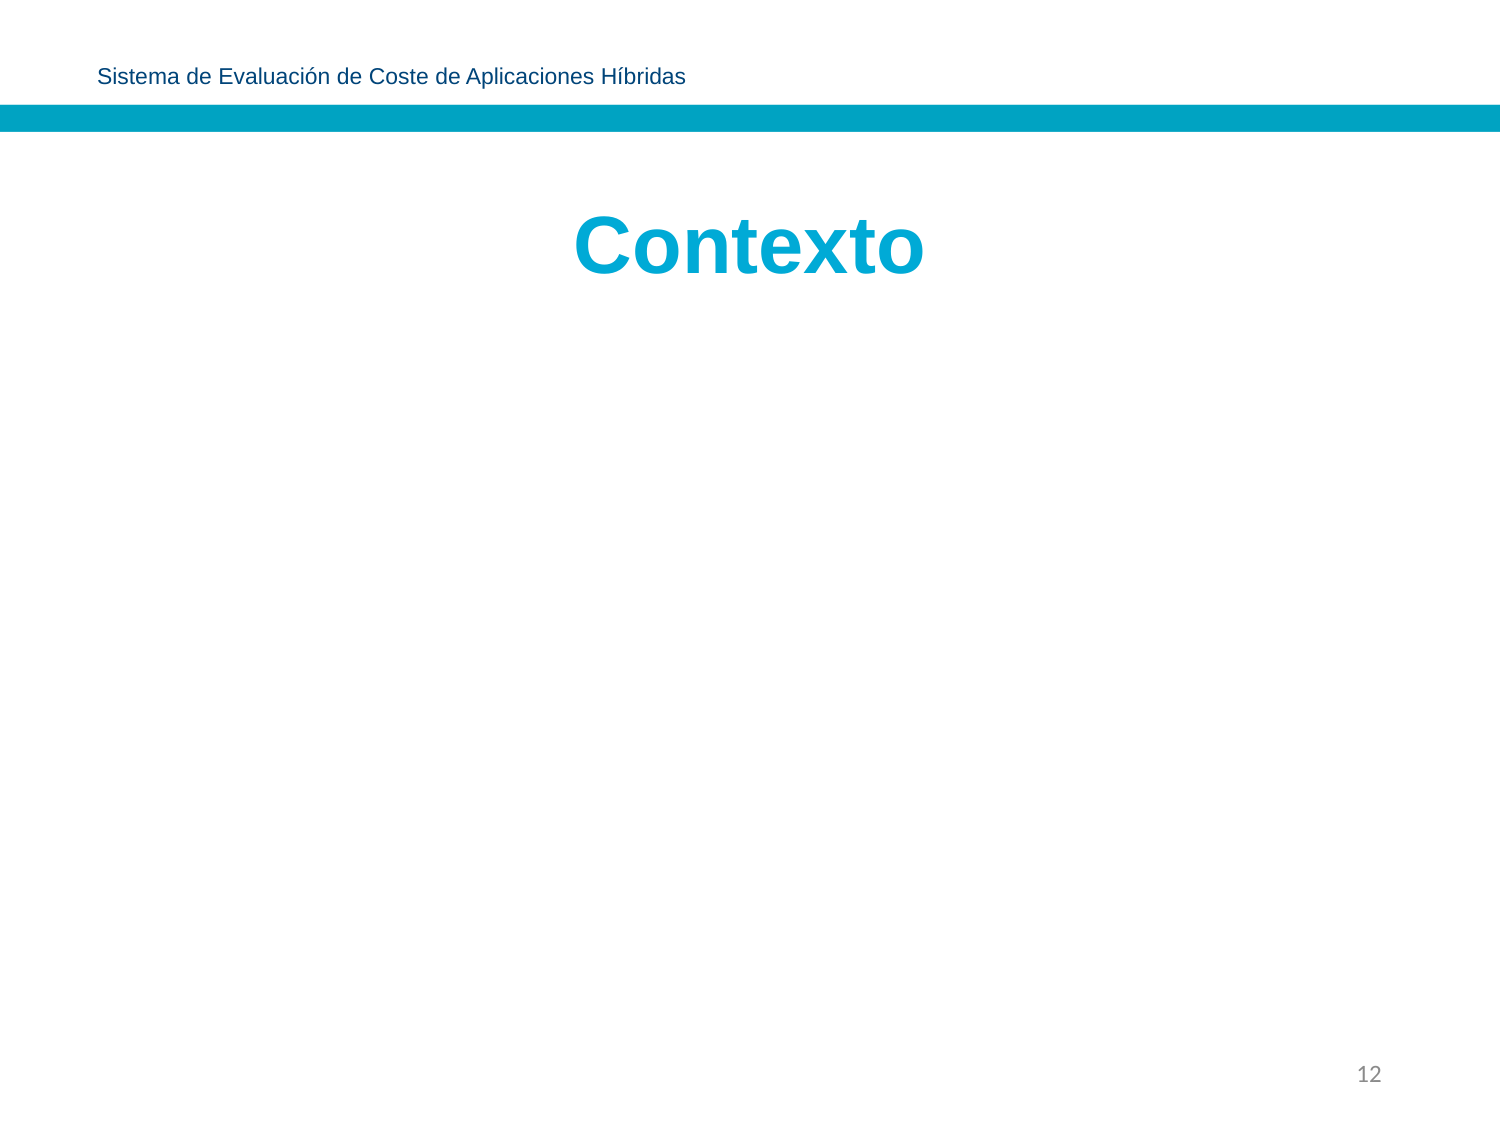

Sistema de Evaluación de Coste de Aplicaciones Híbridas

Contexto
12